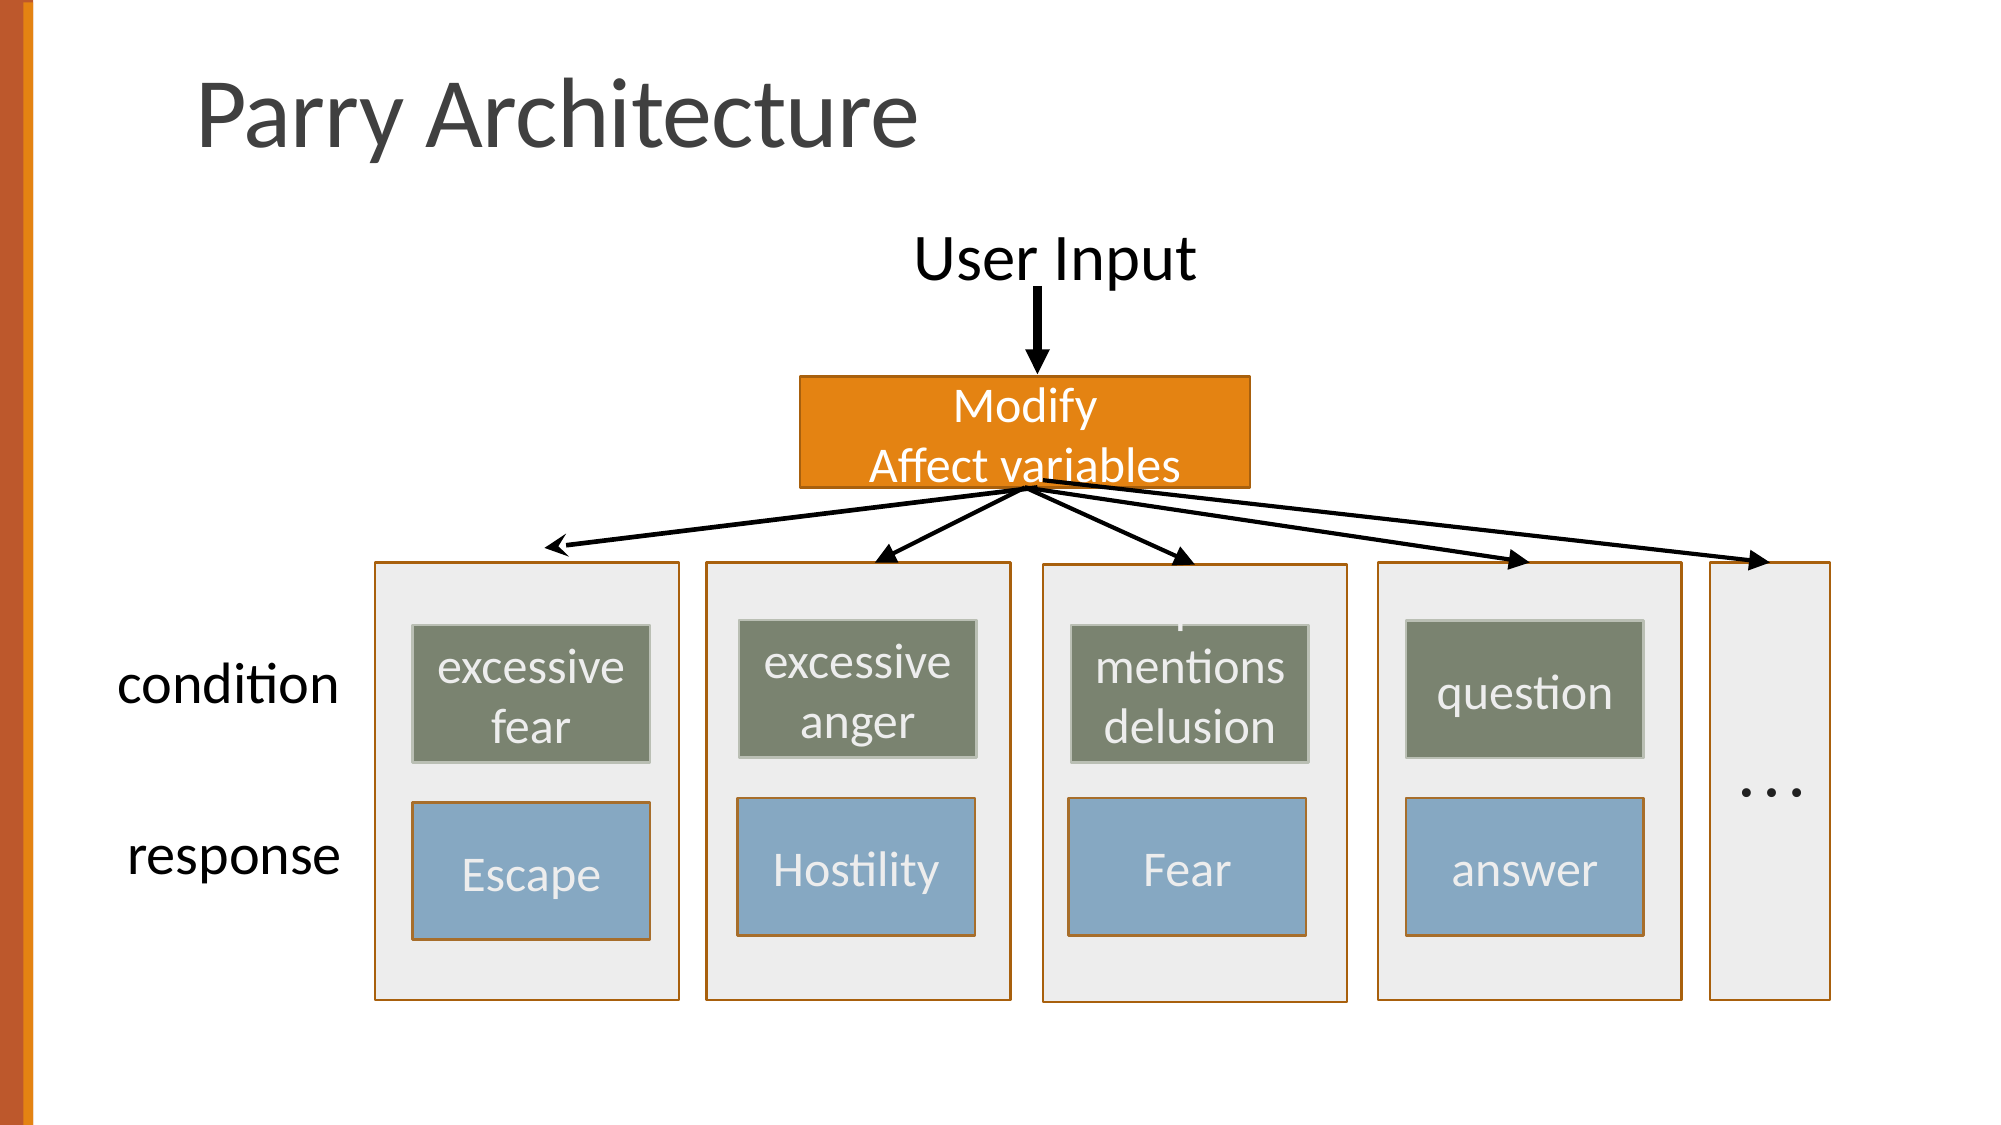

# Parry Architecture
User Input
Modify
Affect variables

excessive anger
question
excessive fear
Input mentions delusion topic
condition
…
Hostility
Fear
answer
Escape
response